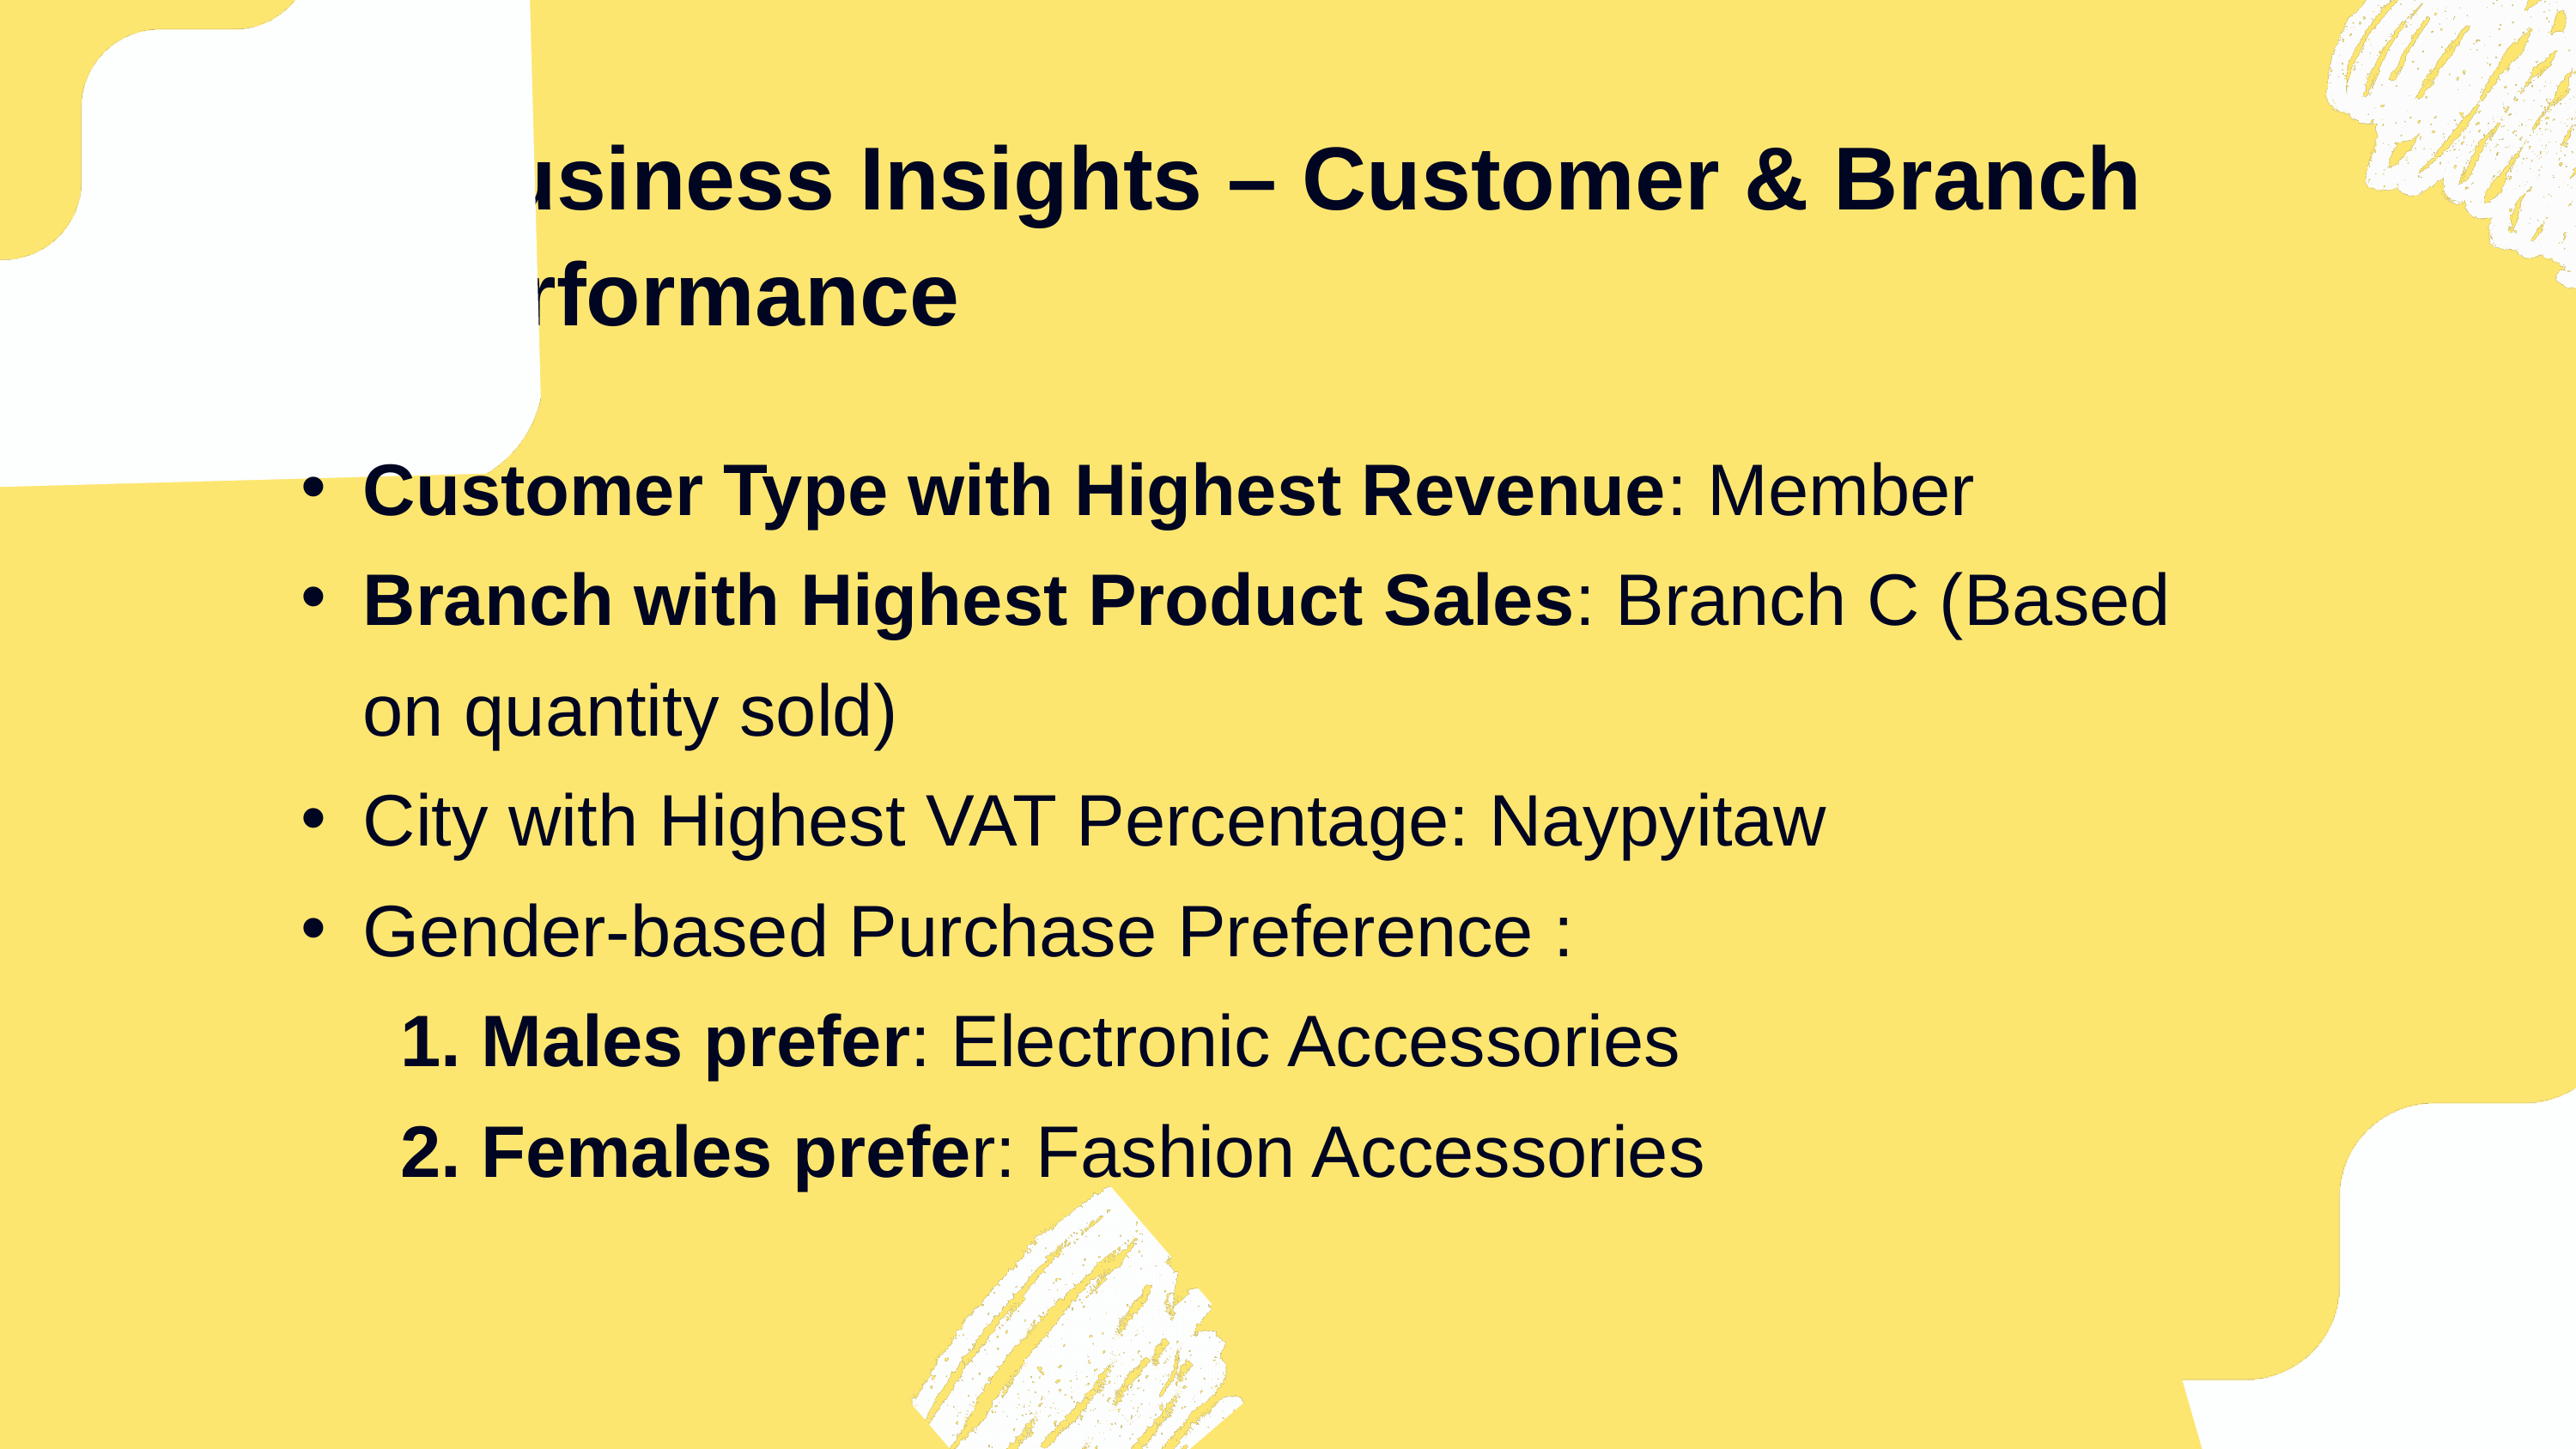

Business Insights – Customer & Branch Performance
Customer Type with Highest Revenue: Member
Branch with Highest Product Sales: Branch C (Based on quantity sold)
City with Highest VAT Percentage: Naypyitaw
Gender-based Purchase Preference :
        1. Males prefer: Electronic Accessories
        2. Females prefer: Fashion Accessories